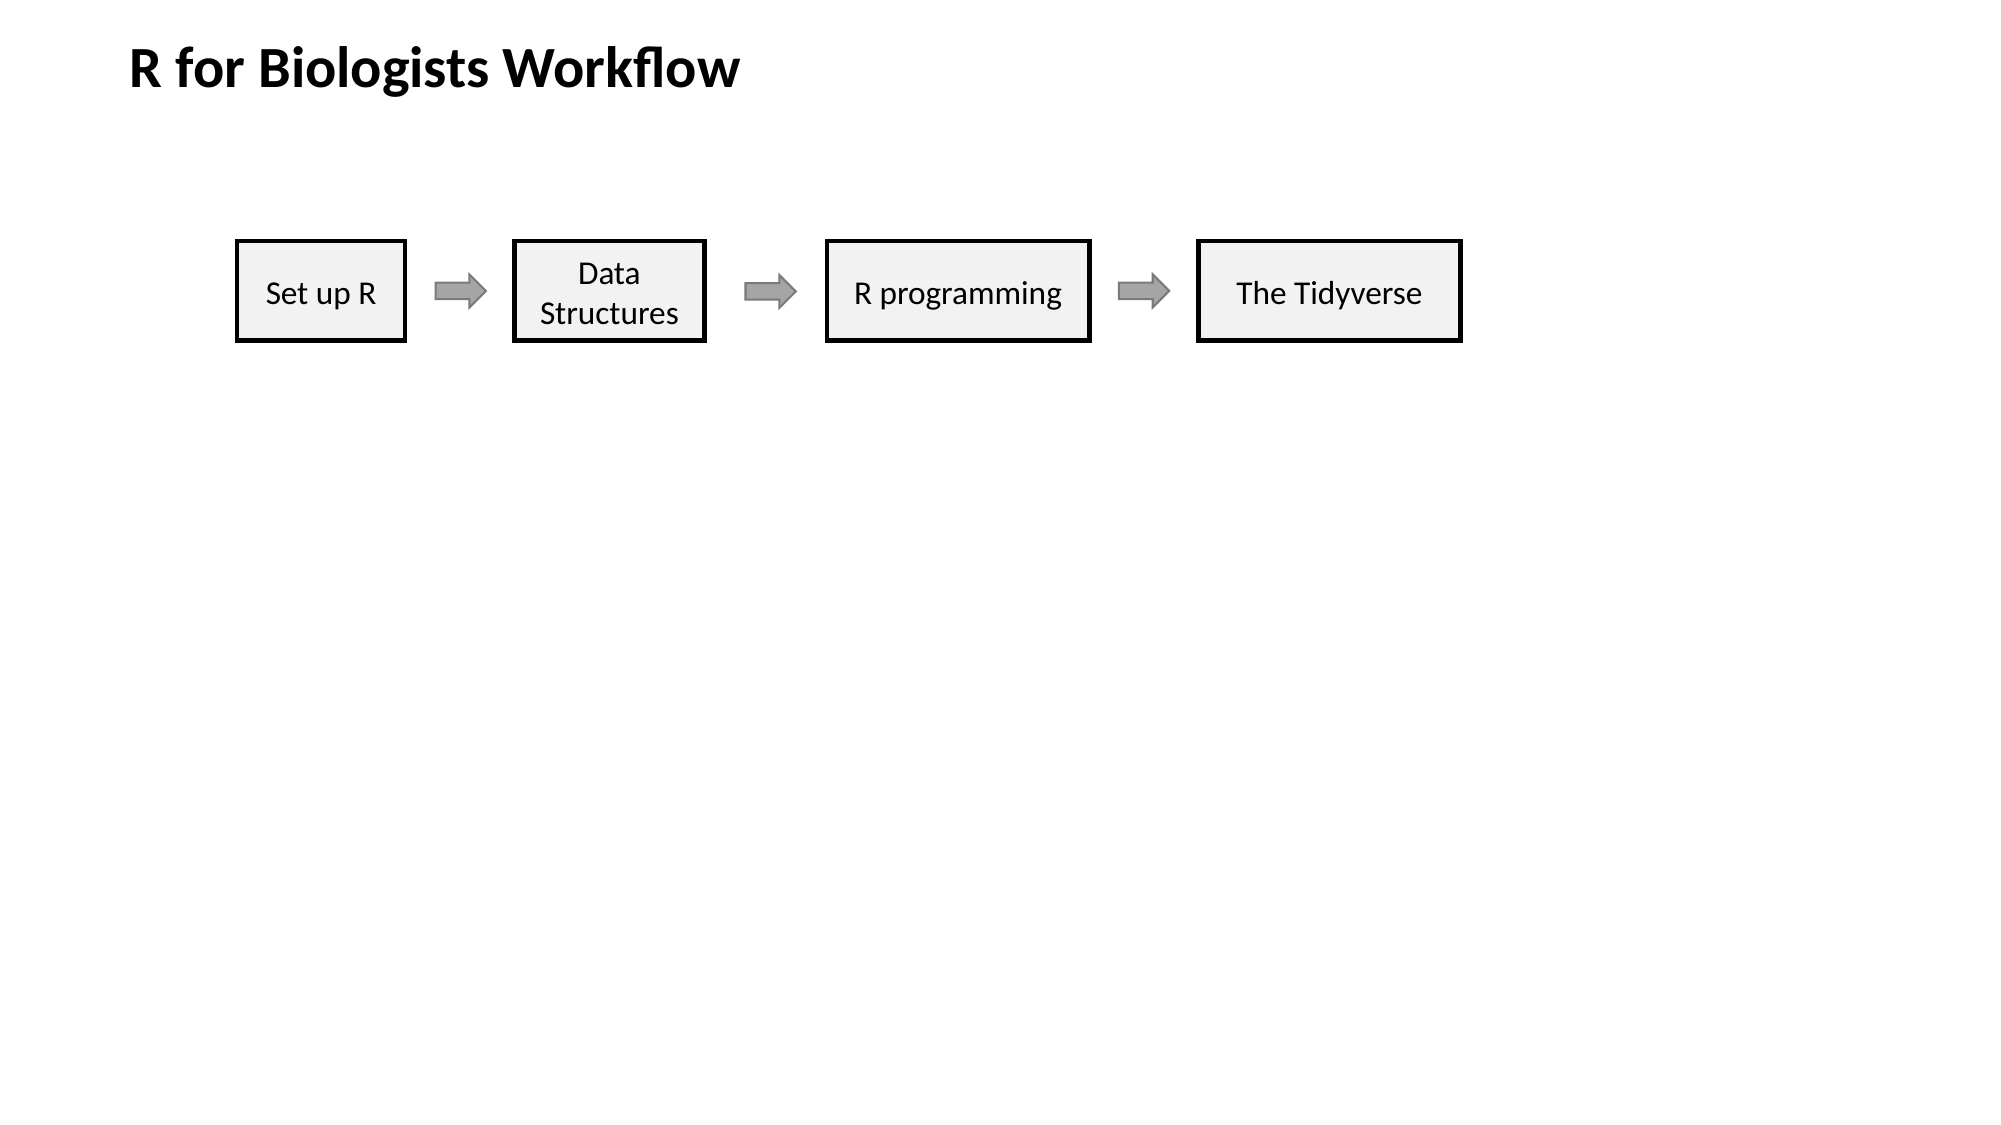

R for Biologists Workflow
The Tidyverse
Set up R
R programming
Data Structures